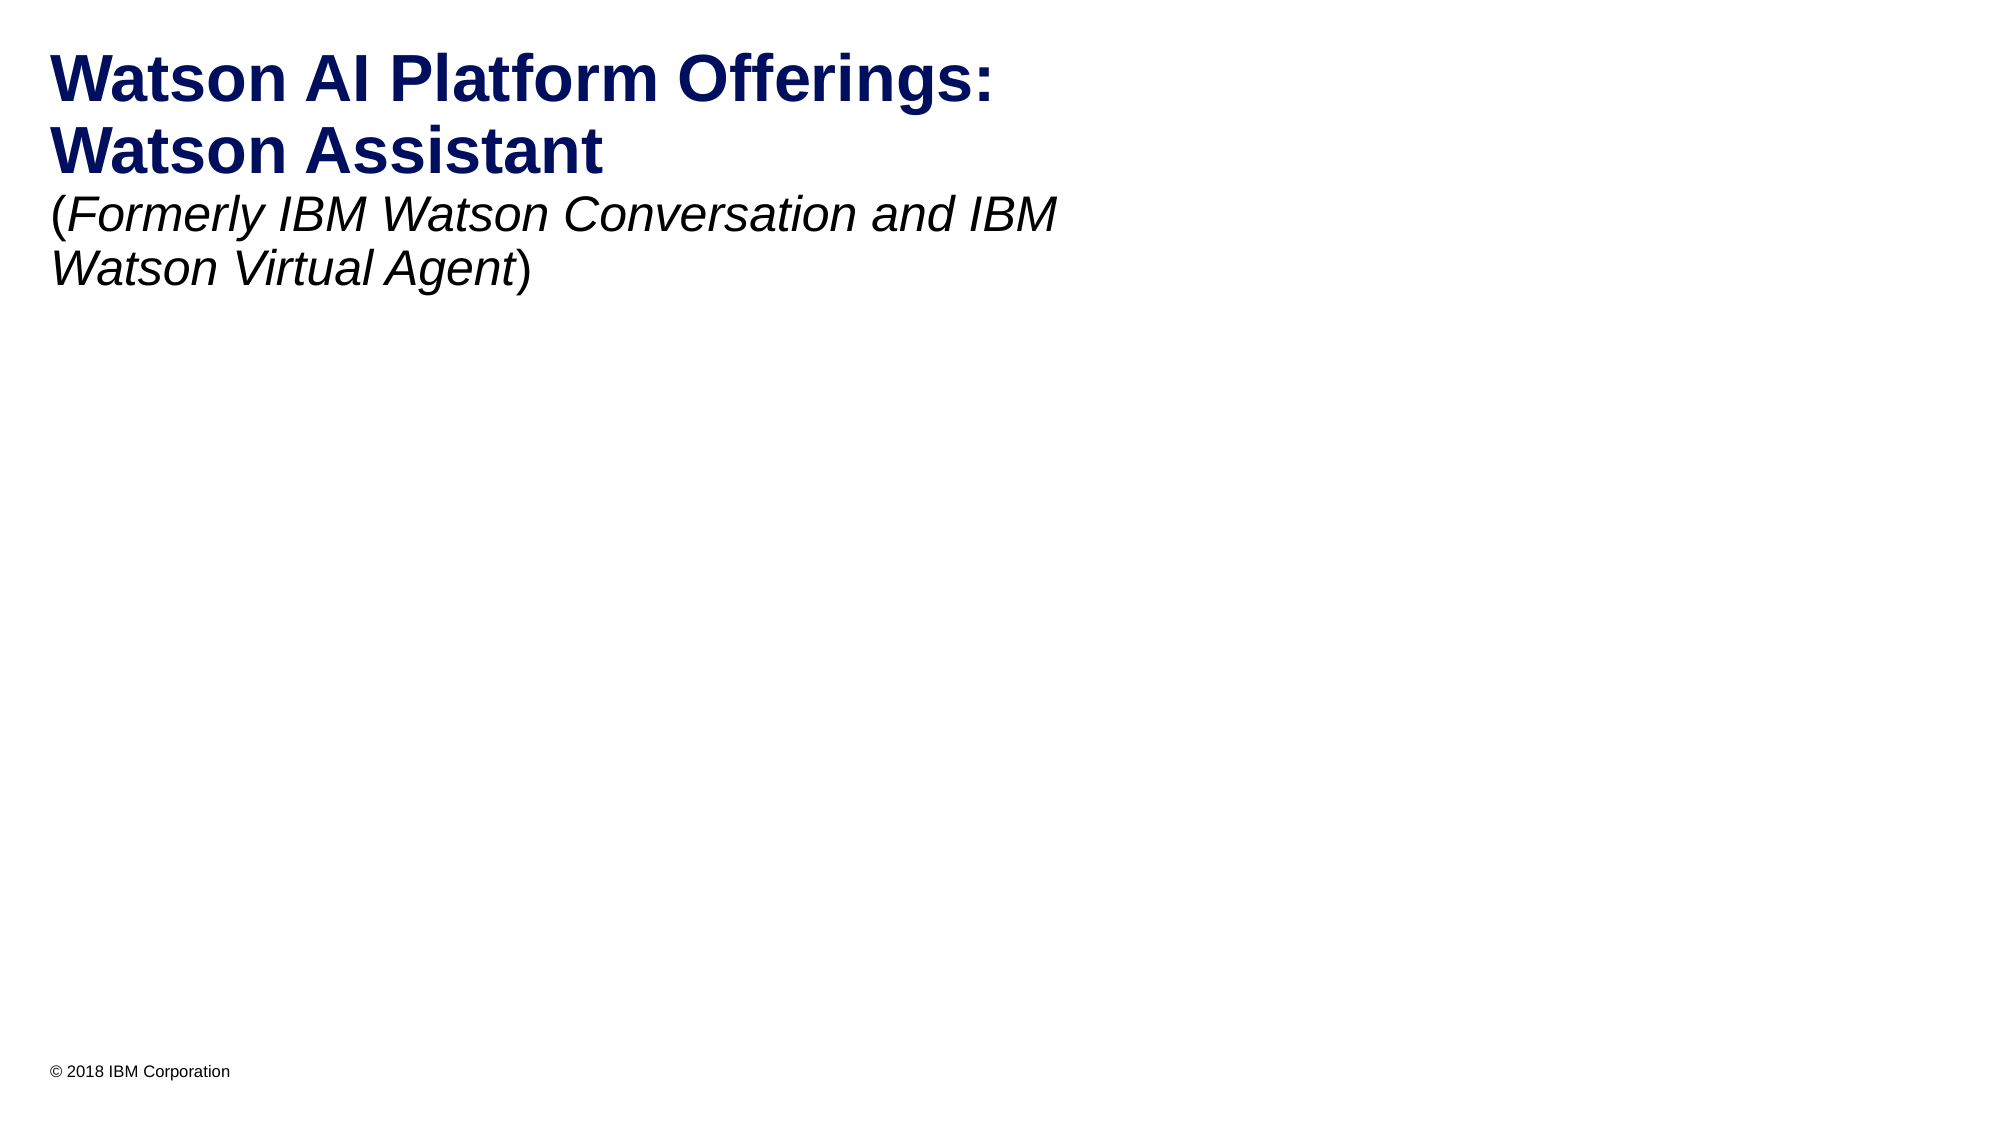

# Watson AI Platform Offerings: Watson Assistant (Formerly IBM Watson Conversation and IBM Watson Virtual Agent)
© 2018 IBM Corporation
8
© 2018 IBM Corporation